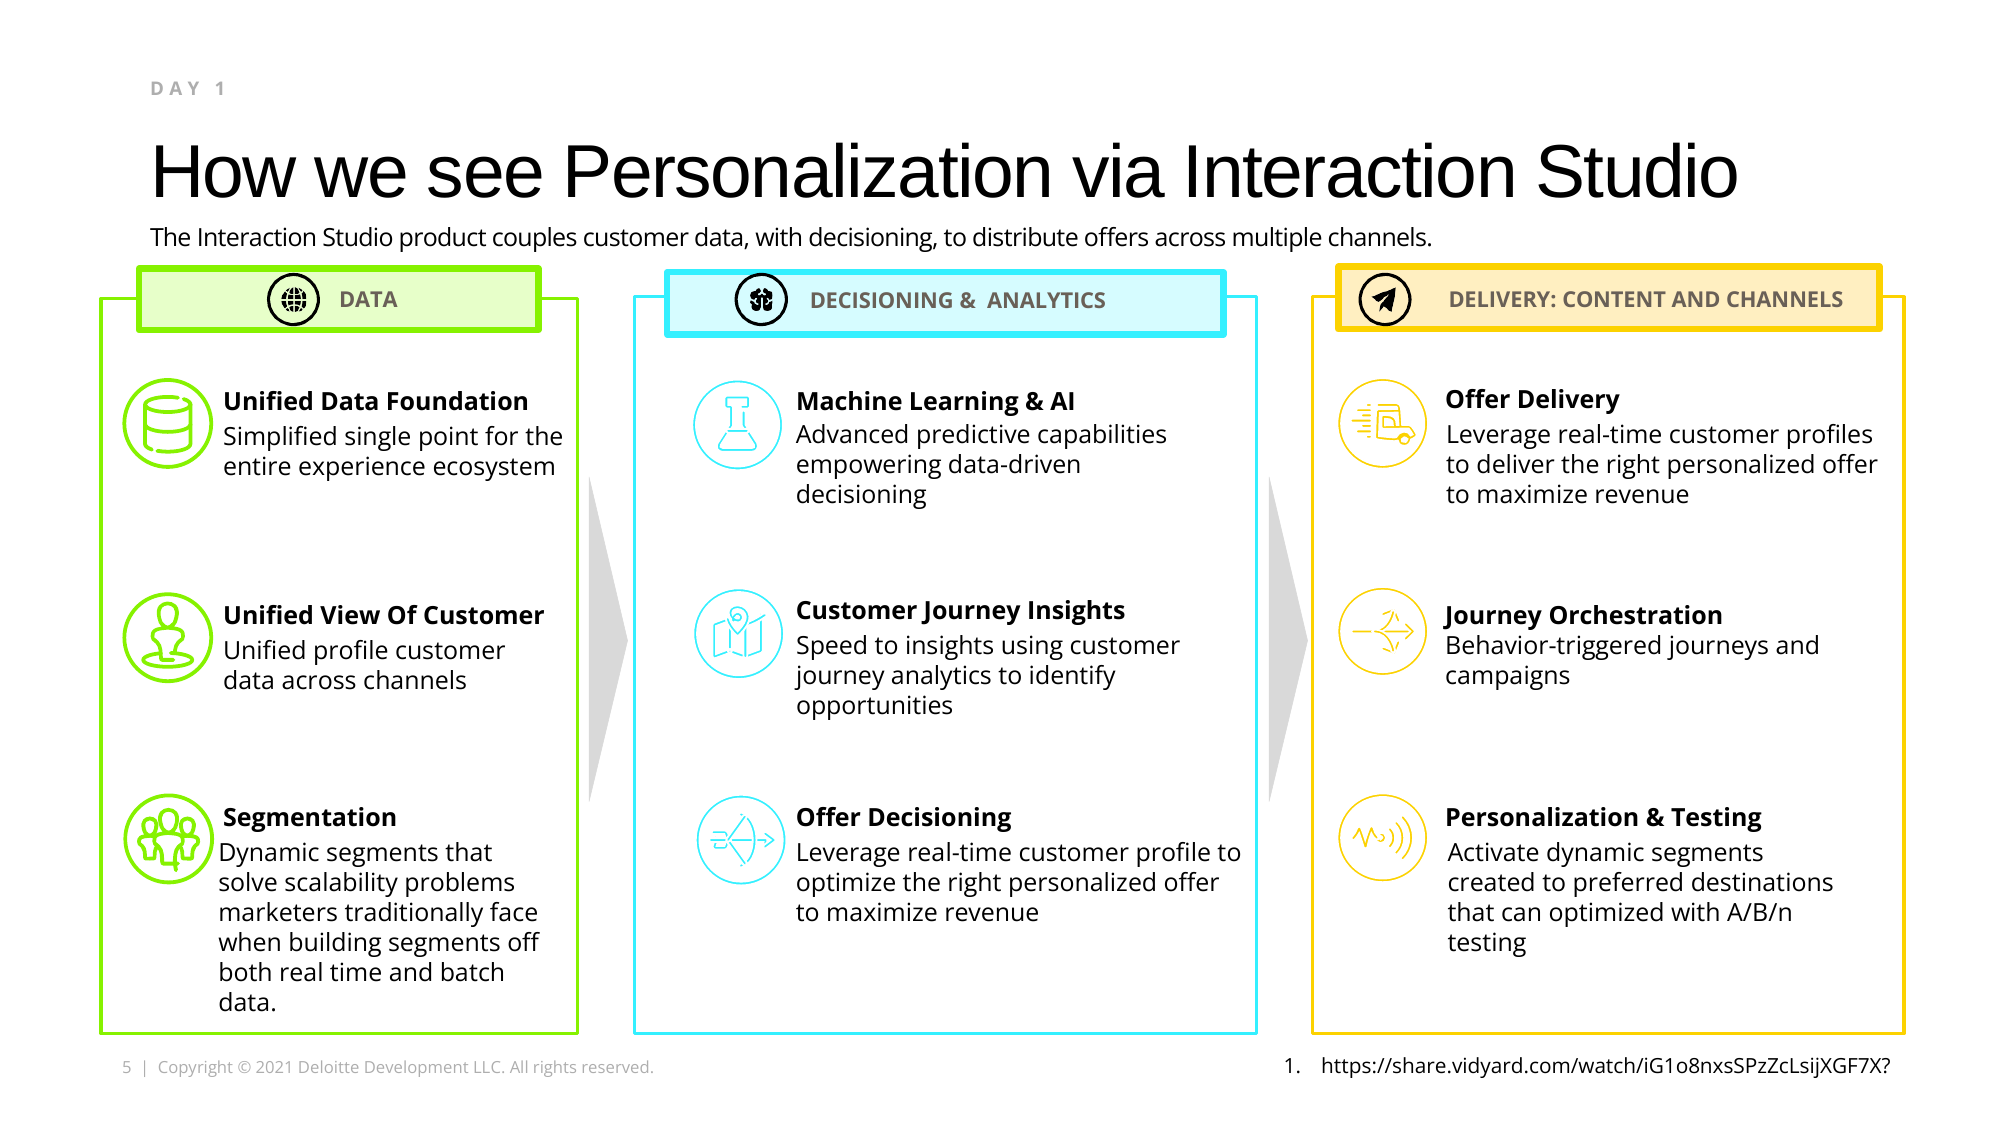

Day 1
# How we see Personalization via Interaction Studio

The Interaction Studio product couples customer data, with decisioning, to distribute offers across multiple channels.

DATA

DECISIONING &  ANALYTICS

DELIVERY: CONTENT AND CHANNELS

Offer Delivery

Unified Data Foundation
Machine Learning & AI

Advanced predictive capabilities empowering data-driven decisioning
Leverage real-time customer profiles to deliver the right personalized offer to maximize revenue
Simplified single point for the entire experience ecosystem
Customer Journey Insights

Unified View Of Customer
Journey Orchestration

Speed to insights using customer journey analytics to identify opportunities
Behavior-triggered journeys and campaigns
Unified profile customer data across channels

Segmentation
Offer Decisioning
Personalization & Testing

Dynamic segments that solve scalability problems marketers traditionally face when building segments off both real time and batch data.
Leverage real-time customer profile to optimize the right personalized offer to maximize revenue
Activate dynamic segments created to preferred destinations that can optimized with A/B/n testing
https://share.vidyard.com/watch/iG1o8nxsSPzZcLsijXGF7X?